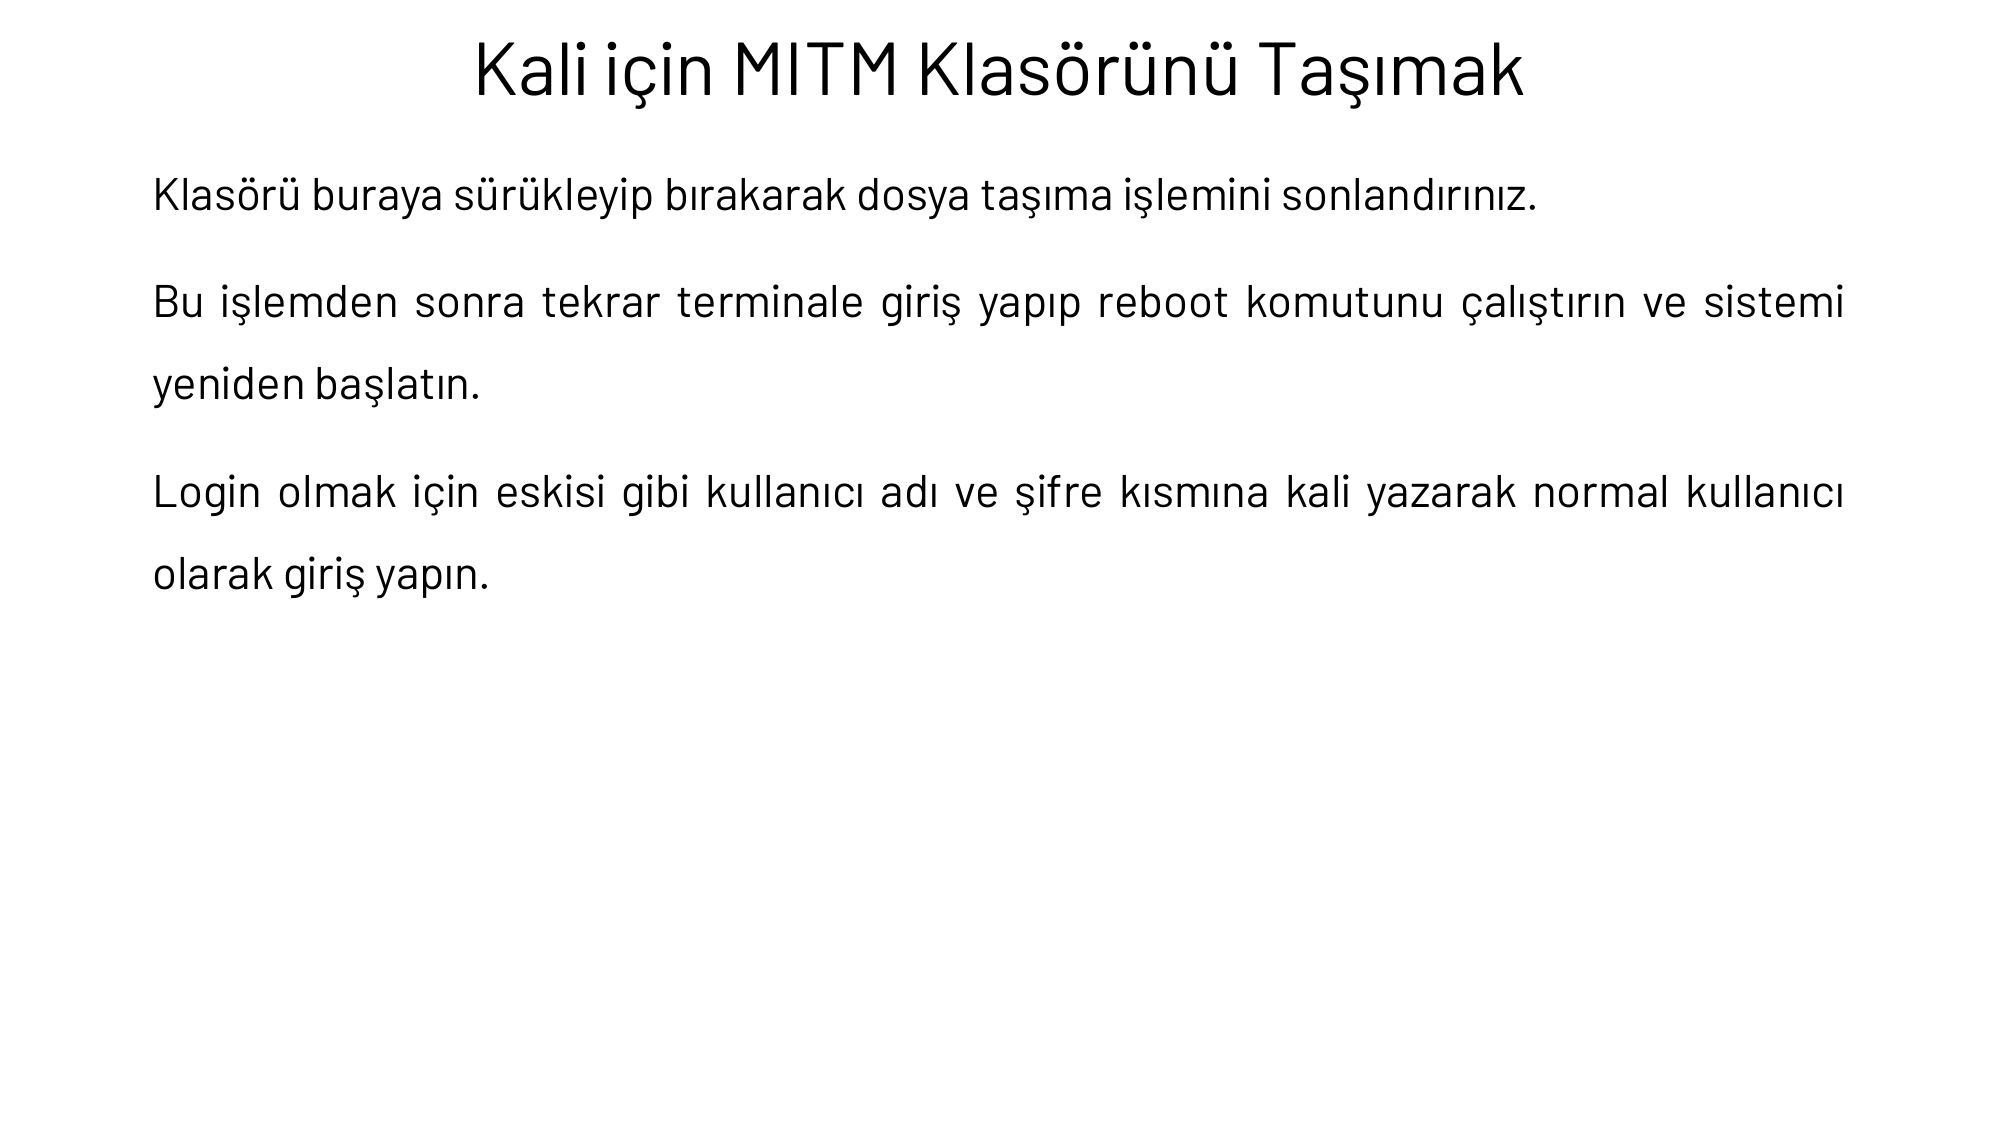

# Kali için MITM Klasörünü Taşımak
Klasörü buraya sürükleyip bırakarak dosya taşıma işlemini sonlandırınız.
Bu işlemden sonra tekrar terminale giriş yapıp reboot komutunu çalıştırın ve sistemi yeniden başlatın.
Login olmak için eskisi gibi kullanıcı adı ve şifre kısmına kali yazarak normal kullanıcı olarak giriş yapın.